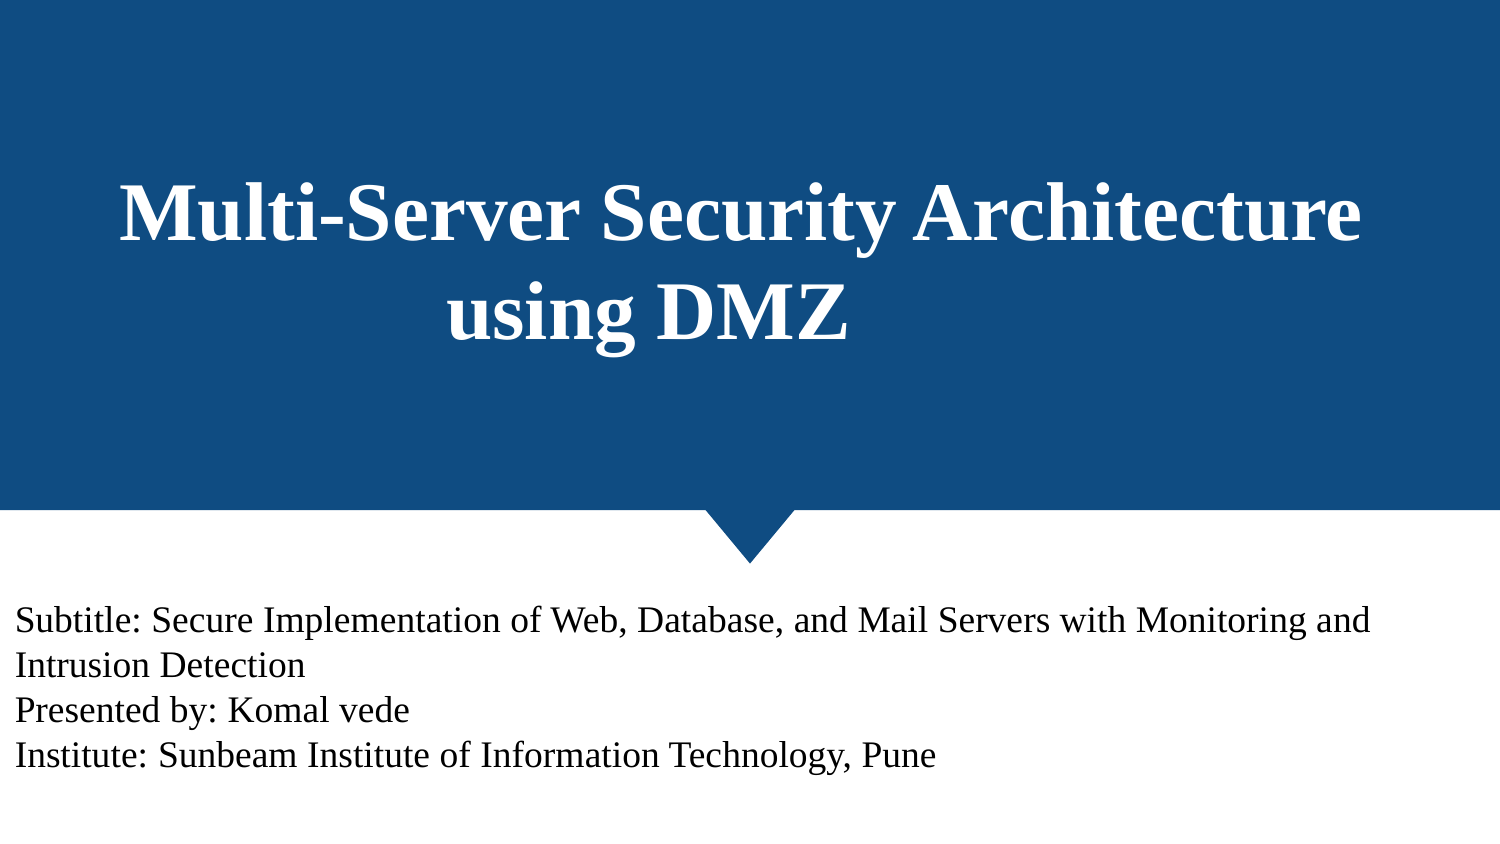

Multi-Server Security Architecture
using DMZ
Subtitle: Secure Implementation of Web, Database, and Mail Servers with Monitoring and Intrusion Detection
Presented by: Komal vede
Institute: Sunbeam Institute of Information Technology, Pune